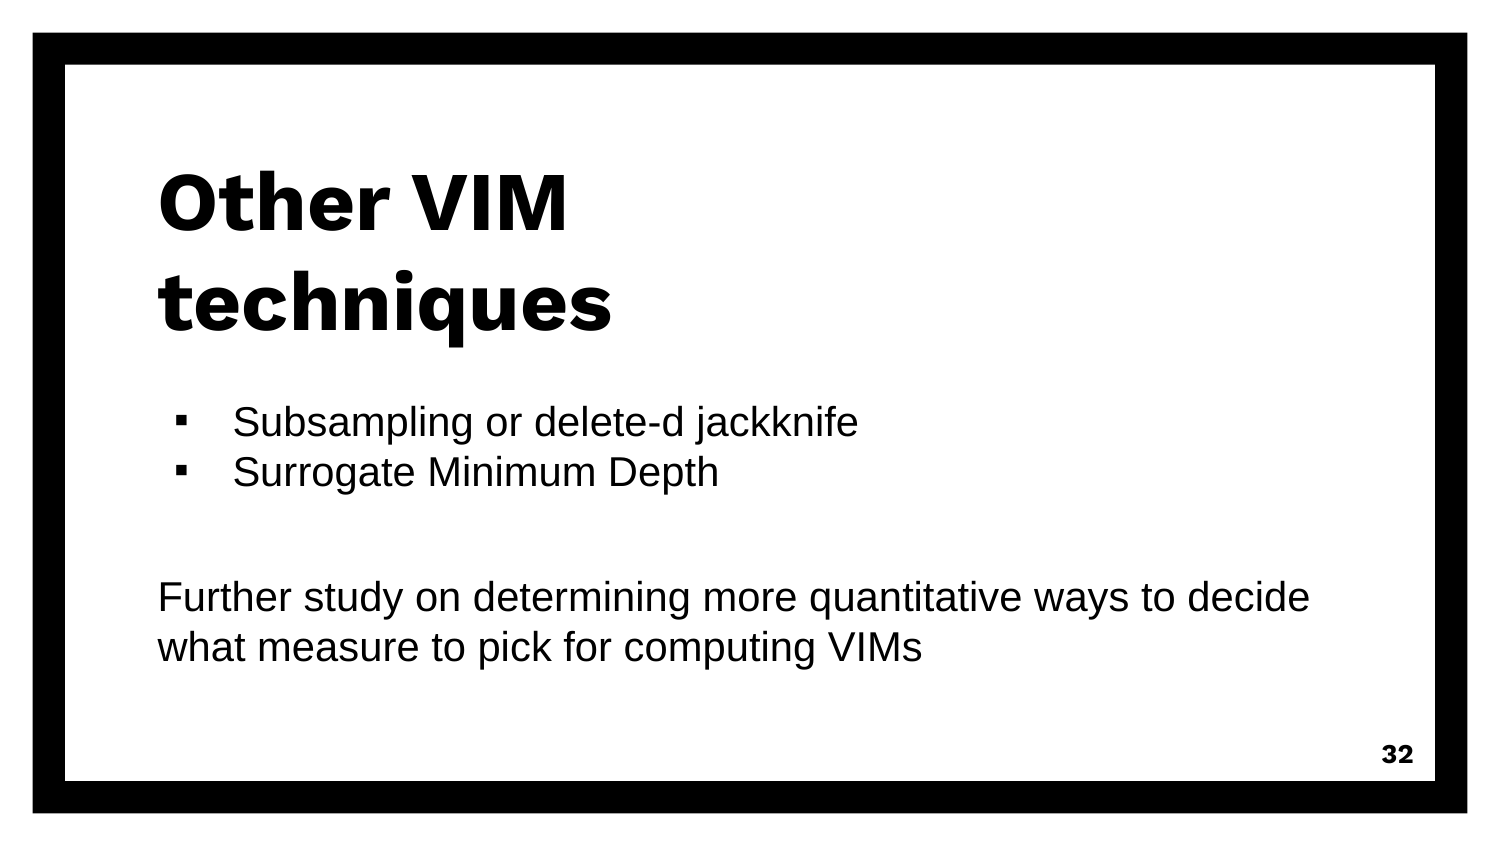

# Other VIM techniques
Subsampling or delete-d jackknife
Surrogate Minimum Depth

Further study on determining more quantitative ways to decide what measure to pick for computing VIMs
32